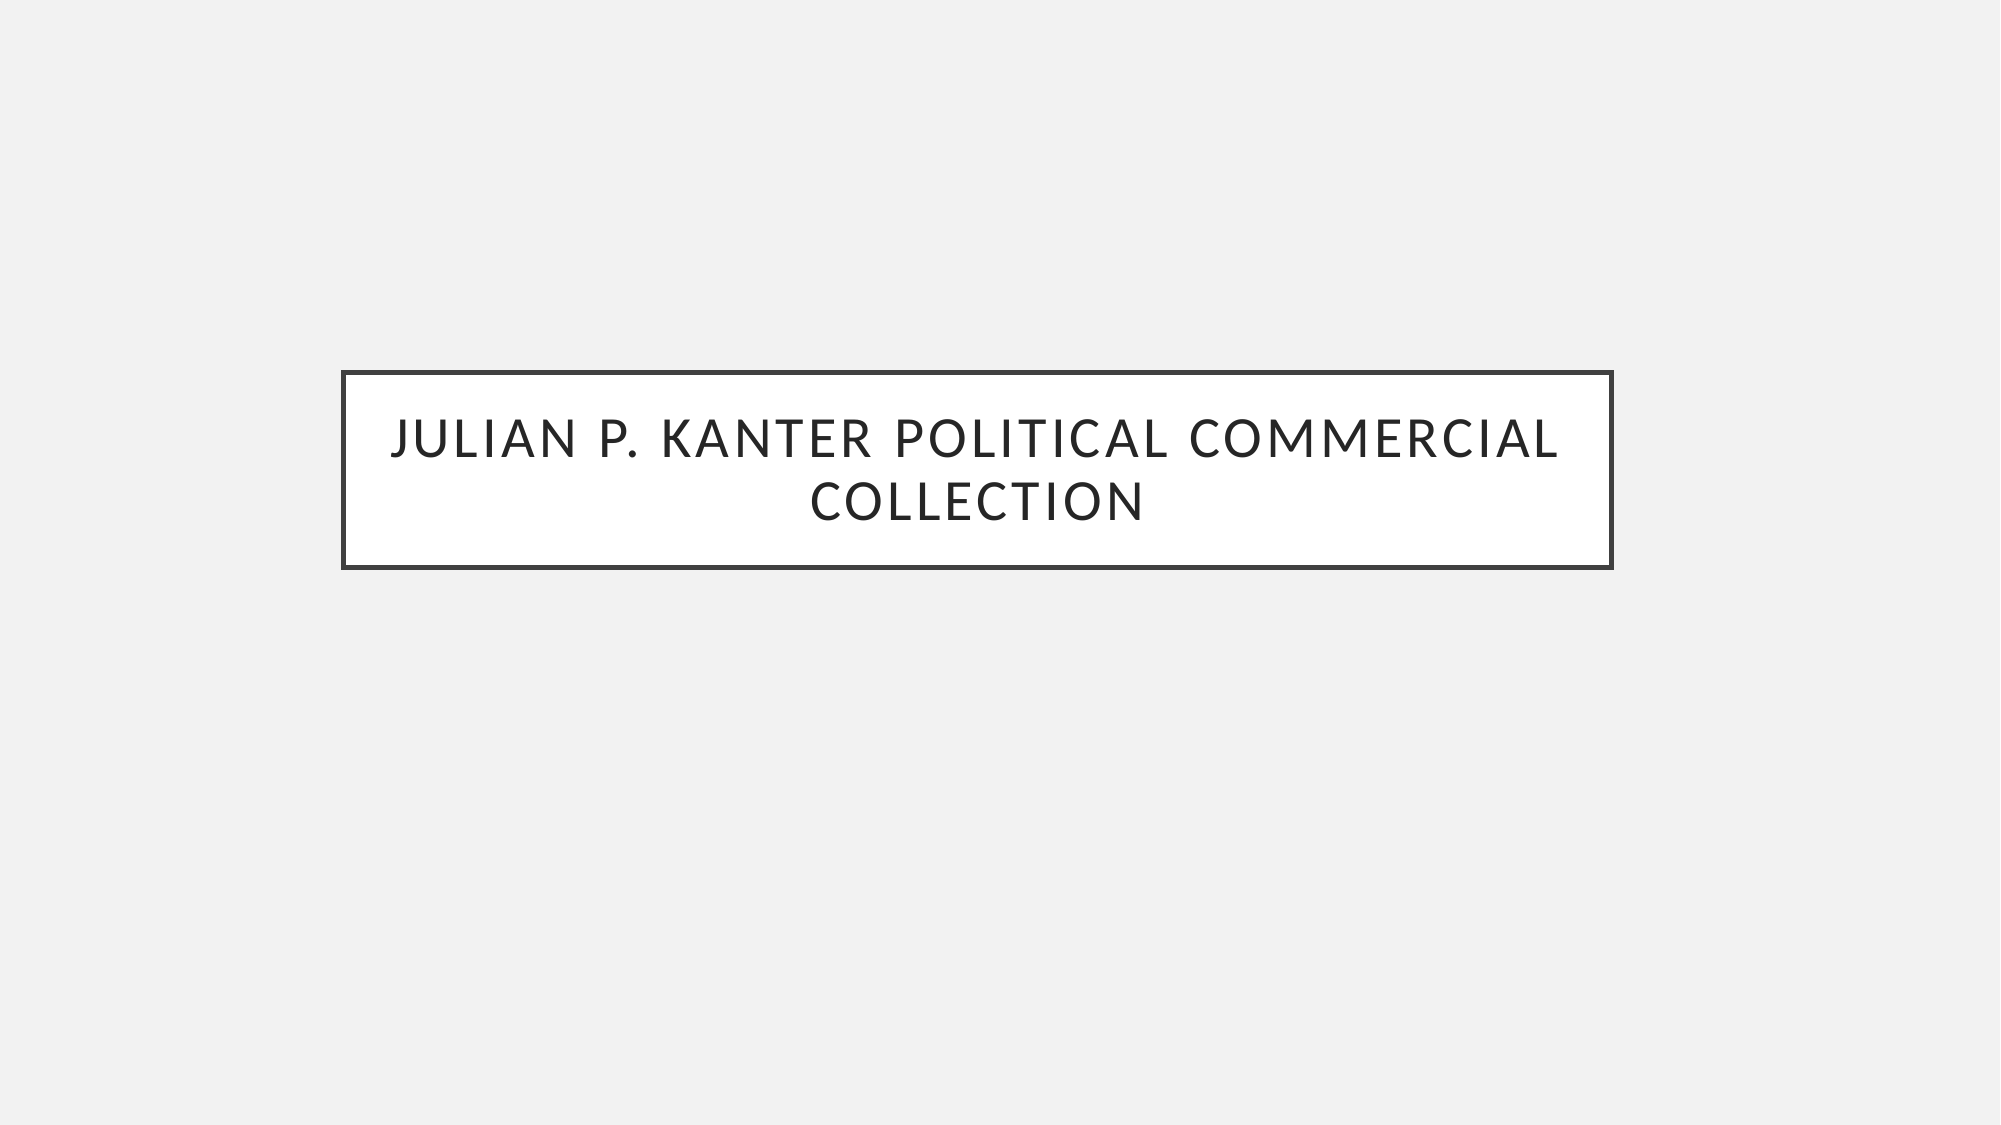

# Julian P. Kanter Political Commercial Collection